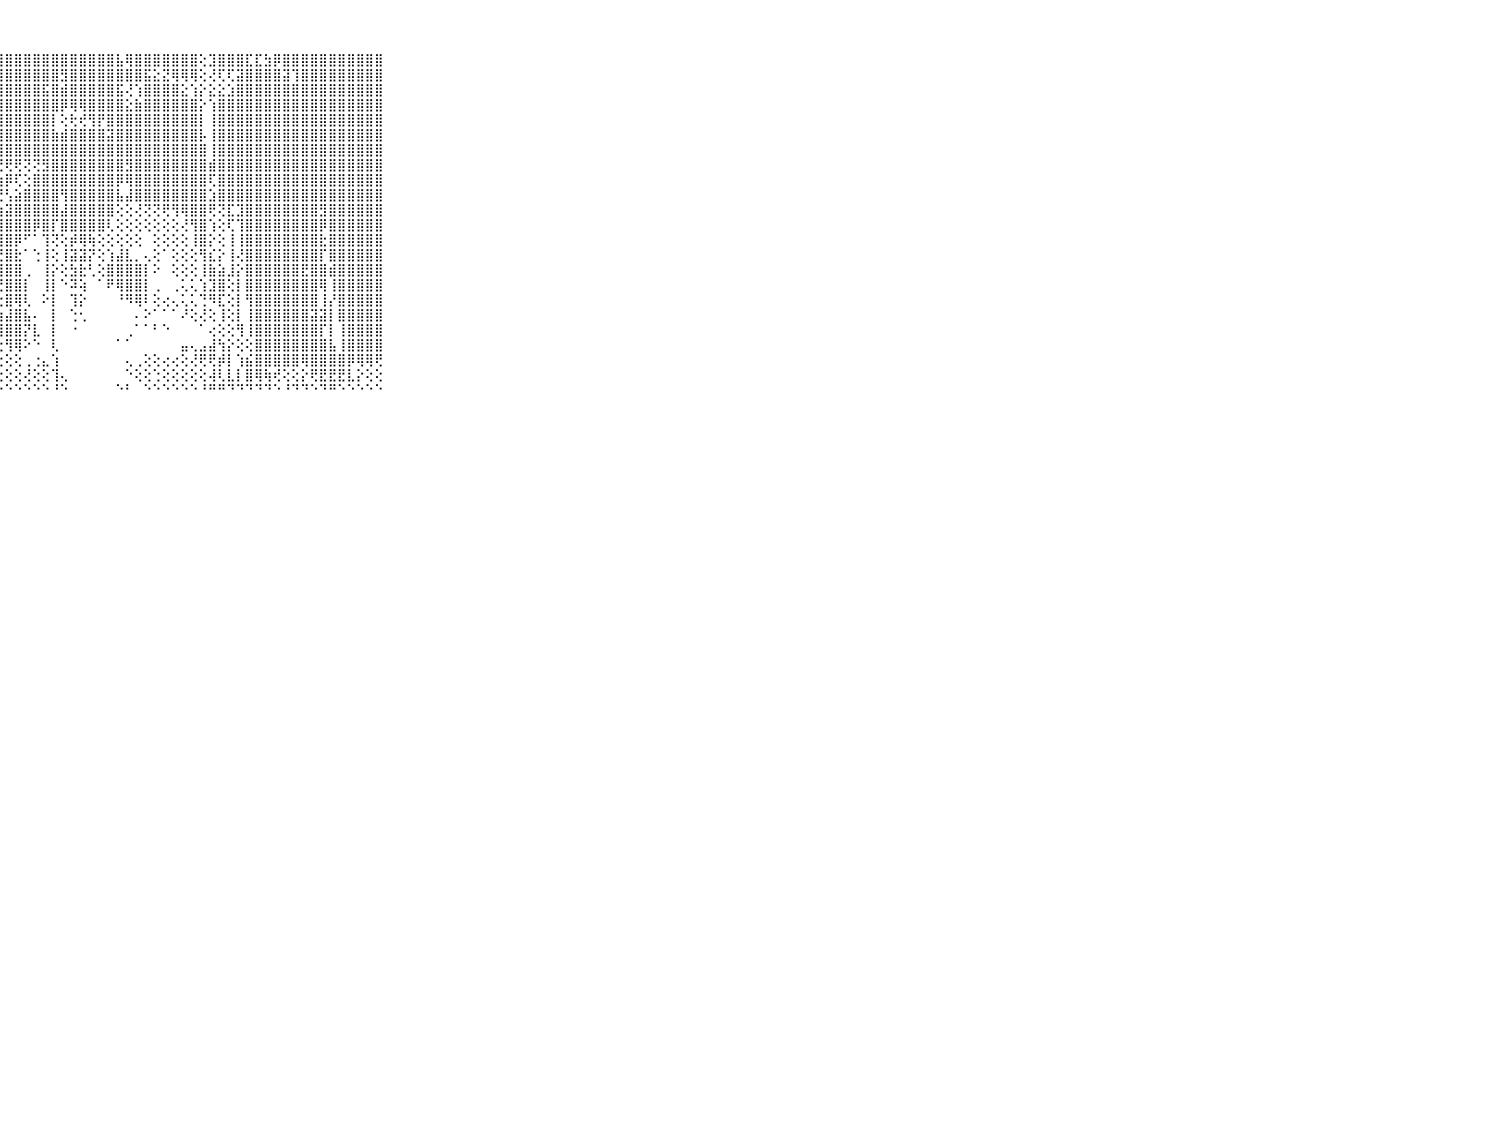

⠀⠀⠀⠀⠀⠀⠀⠀⠀⠀⠀⠀⠕⢷⣷⣿⣿⡿⢏⣿⣿⣿⣿⣿⣿⣿⣾⣿⣿⣿⣿⣿⣿⣿⣿⣿⣿⣿⣿⣿⣧⢿⣿⣿⣿⣿⣿⣿⣿⢕⣹⣿⣿⣿⣏⣏⣳⡿⣿⣿⣿⣿⣿⣿⣿⣿⣿⣿⣿⠀⠀⠀⠀⠀⠀⠀⠀⠀⠀⠀⠀
⠀⠀⠀⠀⠀⠀⠀⠀⠀⠀⠀⠀⠀⢀⡸⣿⢟⢕⣱⣝⣹⣿⣿⣿⣿⣿⣿⣿⣿⣿⣿⣿⣿⣿⣻⣿⣿⣿⣿⣿⣿⣿⣿⣯⣕⣝⢿⢿⢿⢕⢜⢏⢏⣽⣿⣿⣿⣿⣽⢹⣿⣿⣿⣿⣿⣿⣿⣿⣿⠀⠀⠀⠀⠀⠀⠀⠀⠀⠀⠀⠀
⠀⠀⠀⠀⠀⠀⠀⠀⠀⠀⠀⠀⢔⢼⣿⣵⣱⣷⣿⣿⣿⣿⣿⣿⣿⣿⡿⣽⣿⣿⣿⣿⣯⣿⣾⣿⣿⣿⣿⣿⣯⢜⢱⣿⣿⣿⣿⣕⢱⡕⣕⣕⣱⣿⣿⣿⣿⣿⣿⣿⣿⣿⣿⣿⣿⣿⣿⣿⣿⠀⠀⠀⠀⠀⠀⠀⠀⠀⠀⠀⠀
⠀⠀⠀⠀⠀⠀⠀⠀⠀⠀⠀⠀⢕⢹⡿⢇⢝⣟⣿⣯⣽⣽⣿⣿⣿⣿⡯⣿⣿⣿⣿⣿⣿⣿⡿⢿⢿⣿⣿⣿⣿⣕⣷⣿⣿⣿⣿⣿⣿⡕⢱⣿⣿⣿⣿⣿⣿⣿⣿⣿⣿⣿⣿⣿⣿⣿⣿⣿⣿⠀⠀⠀⠀⠀⠀⠀⠀⠀⠀⠀⠀
⠀⠀⠀⠀⠀⠀⠀⠀⠀⠀⠀⠀⠕⠜⢕⣵⣾⡎⢝⣹⣿⣿⣿⣿⣿⣿⣯⣿⣿⣿⣿⣿⣿⡇⢕⢗⢞⢻⡟⣿⣿⣿⣿⣿⣿⣿⣿⣿⣿⡇⢸⣿⣿⣿⣿⣿⣿⣿⣿⣿⣿⣿⣿⣿⣿⣿⣿⣿⣿⠀⠀⠀⠀⠀⠀⠀⠀⠀⠀⠀⠀
⠀⠀⠀⠀⠀⠀⠀⠀⠀⠀⠀⠀⢀⢕⣼⣿⣿⣿⣷⣿⣿⣿⣿⣿⣿⣿⣿⣿⣿⣿⣿⣿⣿⣷⣾⣿⣿⣿⣿⣽⣿⣿⣿⣿⣿⣿⣿⣿⣿⡧⢸⣿⣿⣿⣿⣿⣿⣿⣿⣿⣿⣿⣿⣿⣿⣿⣿⣿⣿⠀⠀⠀⠀⠀⠀⠀⠀⠀⠀⠀⠀
⠀⠀⠀⠀⠀⠀⠀⠀⠀⠀⠀⠀⢕⣼⣿⣿⣿⣿⣿⣿⣿⣿⣿⣿⣿⣿⣿⣿⣿⣿⣿⣿⣿⣿⣿⣿⣿⣿⣿⣿⣿⣿⣿⣿⣿⣿⣿⣿⣿⣿⢸⣿⣿⣿⣿⣿⣿⣿⣿⣿⣿⣿⣿⣿⣿⣿⣿⣿⣿⠀⠀⠀⠀⠀⠀⠀⠀⠀⠀⠀⠀
⠀⠀⠀⠀⠀⠀⠀⠀⠀⠀⠀⢔⢜⢹⣿⣿⣿⣿⣿⣿⣿⣿⣿⢿⢿⢿⢻⣟⢟⢟⢝⢝⣻⣿⣿⣿⣿⣿⣿⣿⣿⣻⣿⣿⣿⣿⣿⣿⣿⣿⣾⣿⣿⣿⣿⣿⣿⣿⣿⣿⣿⣿⣿⣿⣿⣿⣿⣿⣿⠀⠀⠀⠀⠀⠀⠀⠀⠀⠀⠀⠀
⠀⠀⠀⠀⠀⠀⠀⠀⠀⠀⠀⢕⢕⢸⣿⣿⣿⣿⣿⢇⣕⣱⡕⣱⣵⣷⢾⣷⡿⢏⢕⣿⣿⣿⣿⣿⣿⣿⣿⣿⡿⢿⣿⣿⣿⣿⣿⣿⣿⣿⢏⣿⣿⣿⣿⣿⣿⣿⣿⣿⣿⣿⣿⣿⣿⣿⣿⣿⣿⠀⠀⠀⠀⠀⠀⠀⠀⠀⠀⠀⠀
⠀⠀⠀⠀⠀⠀⠀⠀⠀⠀⠀⢕⢱⢼⣿⣿⣿⣿⣿⣼⣿⢏⢕⣕⢻⢿⢿⢟⢣⣵⣿⣿⣿⣿⢻⣿⣿⣿⣿⣿⣧⣼⣿⣿⣿⣿⣿⣿⣿⣿⣱⣿⣿⣿⣿⣿⣿⣿⣿⣿⣿⣿⣿⣿⣿⣿⣿⣿⣿⠀⠀⠀⠀⠀⠀⠀⠀⠀⠀⠀⠀
⠀⠀⠀⠀⠀⠀⠀⠀⠀⠀⠀⢅⢜⣿⣿⣿⣿⣿⣿⢝⢕⢱⣿⣿⣇⡕⢕⢱⣽⣿⣿⣿⣿⣿⣼⣿⣿⣿⣿⣿⢕⢕⢜⢝⢝⢟⢻⢿⣿⣿⢟⢝⣏⣹⣿⣿⣿⣿⣿⣿⣿⣿⣻⣿⣿⣿⣿⣿⣿⠀⠀⠀⠀⠀⠀⠀⠀⠀⠀⠀⠀
⠀⠀⠀⠀⠀⠀⠀⠀⠀⠀⠀⢕⢕⣿⣿⣿⣿⣿⣿⣵⣷⣿⣿⣿⣿⣿⣗⢻⣿⣿⣿⡿⣿⡏⣿⣿⣿⣿⣿⢇⢕⢕⢕⢕⢕⢕⢕⢜⢻⣿⢱⢕⢏⢹⣿⣿⣿⣿⣿⣿⣿⣿⡿⣿⣿⣿⣿⣿⣿⠀⠀⠀⠀⠀⠀⠀⠀⠀⠀⠀⠀
⠀⠀⠀⠀⠀⠀⠀⠀⠀⠀⠀⢕⢜⣿⣿⣿⣿⣿⣿⣞⢹⣿⣿⣿⣿⣿⡗⢸⣿⡿⠋⠁⢹⢝⢕⡾⢿⢷⢕⢕⢕⢕⢕⠀⢕⢕⢕⢕⢸⣿⡕⢕⢸⢸⣿⣿⣿⣿⣿⣿⣿⣿⣗⣿⣿⣿⣿⣿⣿⠀⠀⠀⠀⠀⠀⠀⠀⠀⠀⠀⠀
⠀⠀⠀⠀⠀⠀⠀⠀⠀⠀⠀⣴⣵⣼⣿⢻⣿⣿⣿⣿⣿⣿⣿⣿⣿⣿⡇⢜⣿⣗⠁⢑⢸⢕⢸⣽⣽⡝⢕⢱⣼⣇⡀⢄⢕⠁⢕⢕⢕⢻⣎⡕⢸⢜⣿⣿⣿⣿⣿⣿⣿⣿⡏⣿⣿⣿⣿⣿⣿⠀⠀⠀⠀⠀⠀⠀⠀⠀⠀⠀⠀
⠀⠀⠀⠀⠀⠀⠀⠀⠀⠀⠀⣽⣿⣿⣧⢾⣿⣿⣟⣿⣿⣿⣿⣿⣿⣿⡇⢸⣿⣿⢀⠀⢸⡕⢕⣳⣗⢃⢕⣿⣿⣿⣿⡇⠕⠀⢕⢕⢕⢸⣷⣵⣸⡕⣿⣿⣿⣿⣿⣿⣟⣿⣿⣾⣿⣿⣿⣿⣿⠀⠀⠀⠀⠀⠀⠀⠀⠀⠀⠀⠀
⠀⠀⠀⠀⠀⠀⠀⠀⠀⠀⠀⢿⢝⢹⡷⠿⢿⣿⣿⣿⣿⣿⣿⣿⣿⣿⡇⢜⣿⣿⡇⠀⢸⡇⠑⠽⢵⠀⠁⠟⢿⣿⣿⡇⢀⠀⢀⢅⢅⢱⣹⣿⢕⡇⣿⣿⣿⣿⣿⣿⣿⣿⢿⢸⣿⣿⣿⣿⣿⠀⠀⠀⠀⠀⠀⠀⠀⠀⠀⠀⠀
⠀⠀⠀⠀⠀⠀⠀⠀⠀⠀⠀⠑⢱⢝⣱⣶⣤⢸⣿⣿⣿⣿⣿⣿⣿⣿⡕⢕⣿⢿⢇⠀⠕⡇⠀⢹⡕⠀⠀⠀⠘⠻⢿⠇⢕⢔⢄⢅⢅⢙⠻⣏⢕⡇⢻⣿⣿⣿⣿⣿⣿⣿⢸⡜⣿⣿⣿⣿⣿⠀⠀⠀⠀⠀⠀⠀⠀⠀⠀⠀⠀
⠀⠀⠀⠀⠀⠀⠀⠀⠀⠀⠀⠁⠁⢕⣿⣿⣿⢜⣿⢜⢹⣿⣿⣾⣿⢿⢇⢱⣼⣿⣧⠄⠀⡇⠀⢑⢂⠀⠀⠀⠀⠀⠄⠕⠁⠁⠁⠜⢕⢜⢕⢸⢕⡇⢸⣿⣿⣿⣿⣿⣿⣽⣽⡇⣿⣿⣿⣿⣿⠀⠀⠀⠀⠀⠀⠀⠀⠀⠀⠀⠀
⠀⠀⠀⠀⠀⠀⠀⠀⠀⠀⠀⢀⠀⠀⢹⣿⣿⢀⢜⢕⢱⢷⢧⡿⣿⣿⣗⢻⣿⣿⡝⣇⠀⡇⠀⠐⠀⠀⠀⠀⠀⢀⠁⠁⠃⠑⠀⠀⠀⠁⢔⢕⢕⢻⢸⣿⣿⣿⣿⣿⣿⣿⡏⡇⢸⣿⣿⣿⣿⠀⠀⠀⠀⠀⠀⠀⠀⠀⠀⠀⠀
⠀⠀⠀⠀⠀⠀⠀⠀⠀⠀⠀⠁⠀⠀⠀⢻⣿⡇⢕⢕⢸⢇⡇⣟⣟⣻⢇⢕⢻⢿⠕⠑⠀⢇⠀⠀⠀⠀⠀⠀⠁⠁⠀⠀⠀⠀⠀⣤⢄⣠⣼⢳⡕⢕⢕⣿⣿⣿⣿⣿⣿⣿⣿⣧⢸⣿⣿⣿⣿⠀⠀⠀⠀⠀⠀⠀⠀⠀⠀⠀⠀
⠀⠀⠀⠀⠀⠀⠀⠀⠀⠀⠀⠀⢕⠀⠀⠜⣿⣷⠕⢕⢜⢕⢕⢝⢜⣹⢕⢕⢕⢕⢀⢐⣄⢱⠀⠀⠀⠀⠀⠀⠀⢄⢀⢕⢕⢔⢔⢕⢜⢟⢟⡾⡇⢱⣮⣿⣿⣿⣿⣿⢿⣿⣿⣿⣿⡿⢿⢿⢟⠀⠀⠀⠀⠀⠀⠀⠀⠀⠀⠀⠀
⠀⠀⠀⠀⠀⠀⠀⠀⠀⠀⠀⠀⠑⠀⠀⠀⢻⣿⡇⢁⢕⢝⢕⢕⢕⢕⢕⢕⢕⢕⢜⢕⢕⢹⢄⠀⠀⠀⠀⠀⠀⠑⢕⢕⢑⢕⢕⢕⢕⢕⢼⢇⣇⡇⣿⢿⢷⢞⢕⢕⡕⢟⣟⣟⣟⣇⡕⢕⢕⠀⠀⠀⠀⠀⠀⠀⠀⠀⠀⠀⠀
⠀⠀⠀⠀⠀⠀⠀⠀⠀⠀⠀⠀⠀⠀⠀⠀⠘⠛⠃⠑⠑⠐⠑⠑⠑⠑⠑⠑⠑⠑⠑⠑⠑⠘⠑⠀⠀⠀⠀⠀⠑⠃⠀⠑⠑⠑⠑⠑⠑⠘⠛⠛⠙⠙⠙⠙⠙⠑⠘⠙⠙⠑⠙⠛⠑⠑⠑⠑⠑⠀⠀⠀⠀⠀⠀⠀⠀⠀⠀⠀⠀